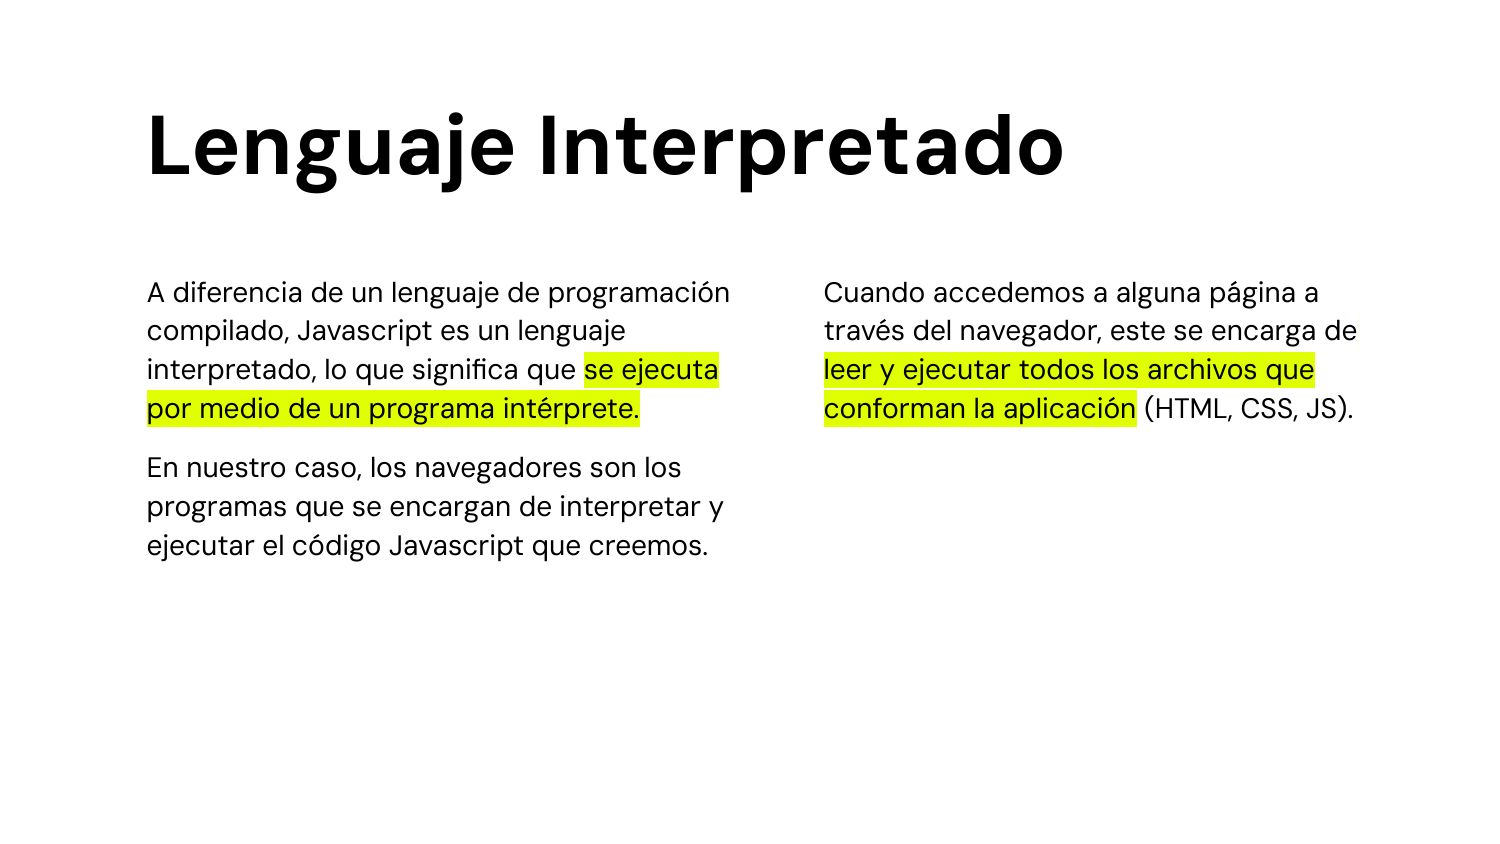

Lenguaje Interpretado
A diferencia de un lenguaje de programación compilado, Javascript es un lenguaje interpretado, lo que significa que se ejecuta por medio de un programa intérprete.
En nuestro caso, los navegadores son los programas que se encargan de interpretar y ejecutar el código Javascript que creemos.

Cuando accedemos a alguna página a través del navegador, este se encarga de leer y ejecutar todos los archivos que conforman la aplicación (HTML, CSS, JS).